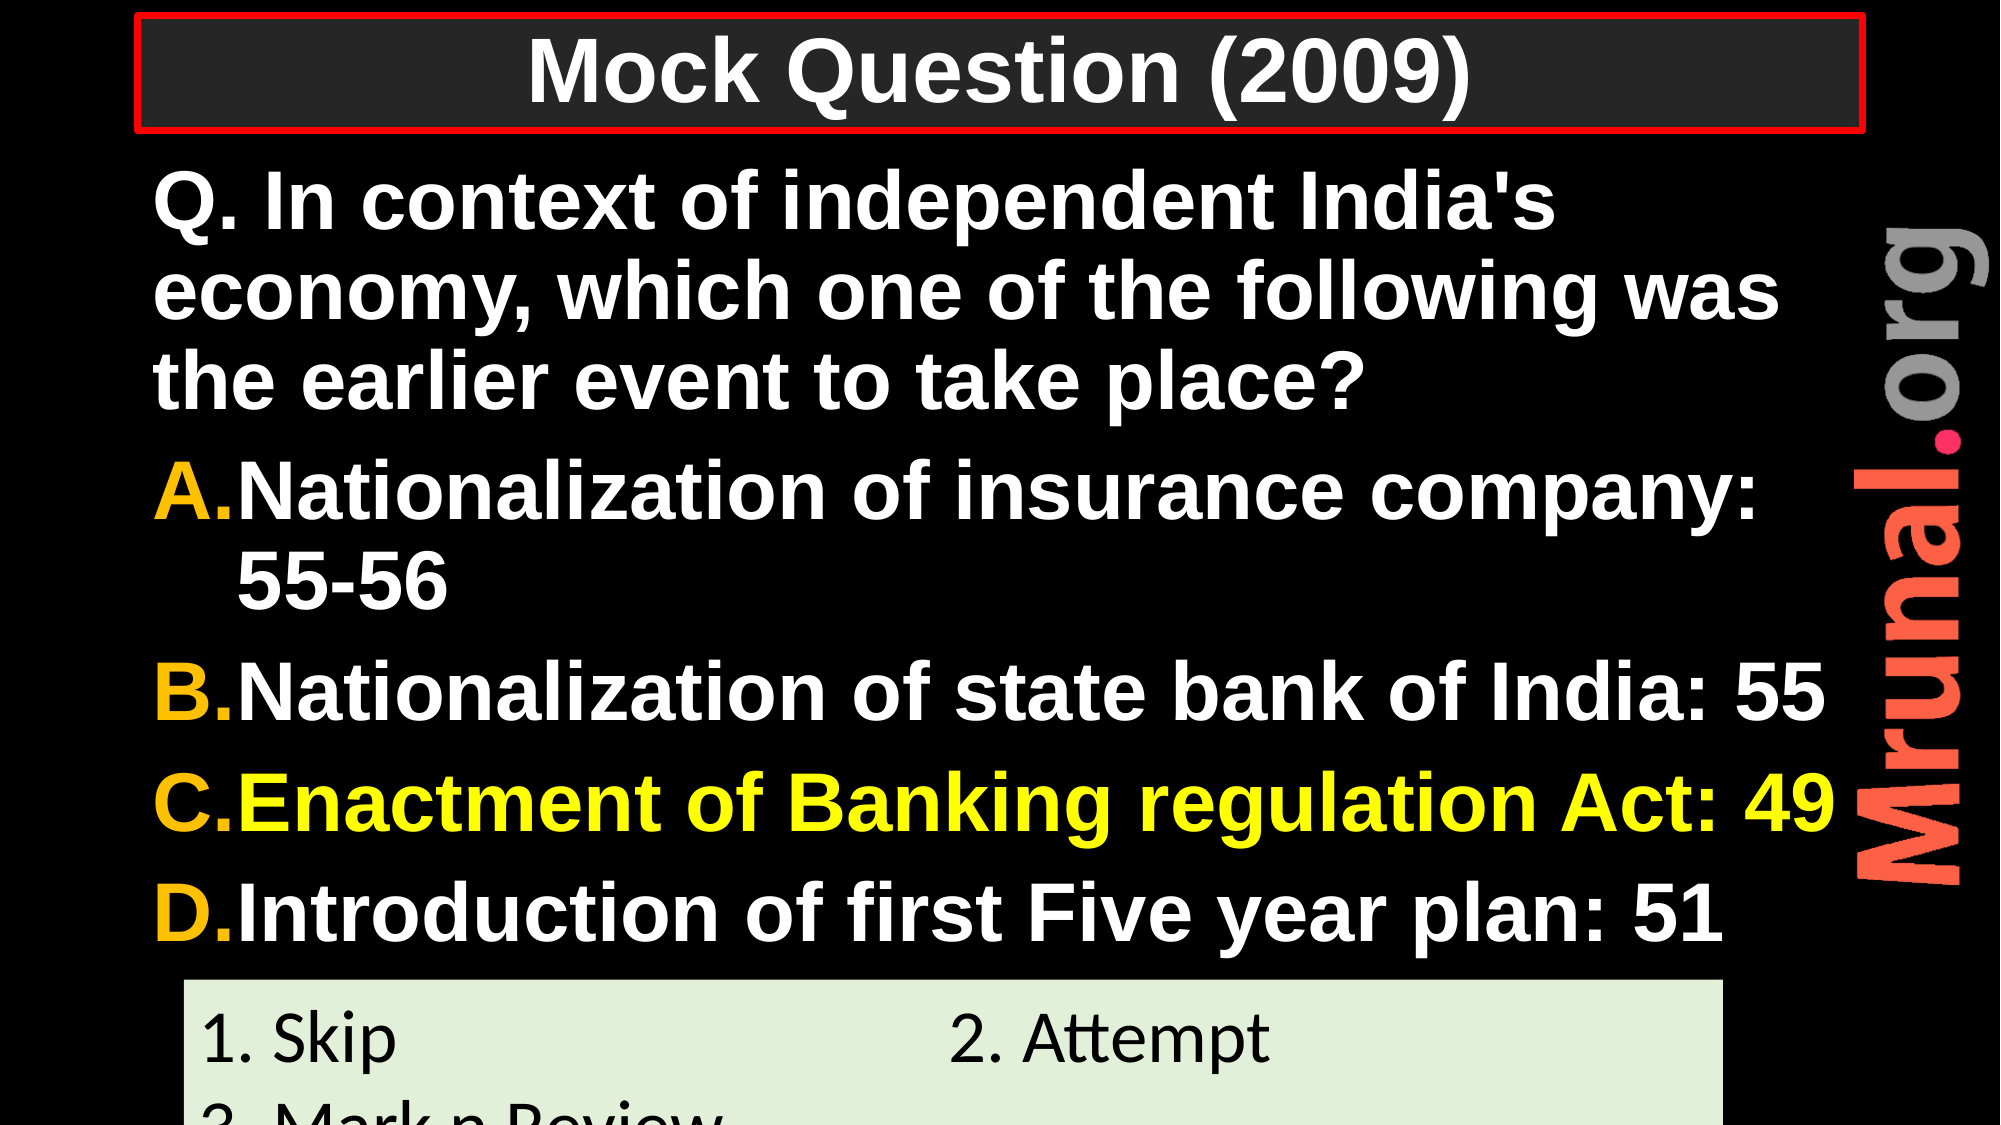

# Mock Question (2009)
Q. In context of independent India's economy, which one of the following was the earlier event to take place?
Nationalization of insurance company: 55-56
Nationalization of state bank of India: 55
Enactment of Banking regulation Act: 49
Introduction of first Five year plan: 51
1. Skip				2. Attempt 			3. Mark n Review